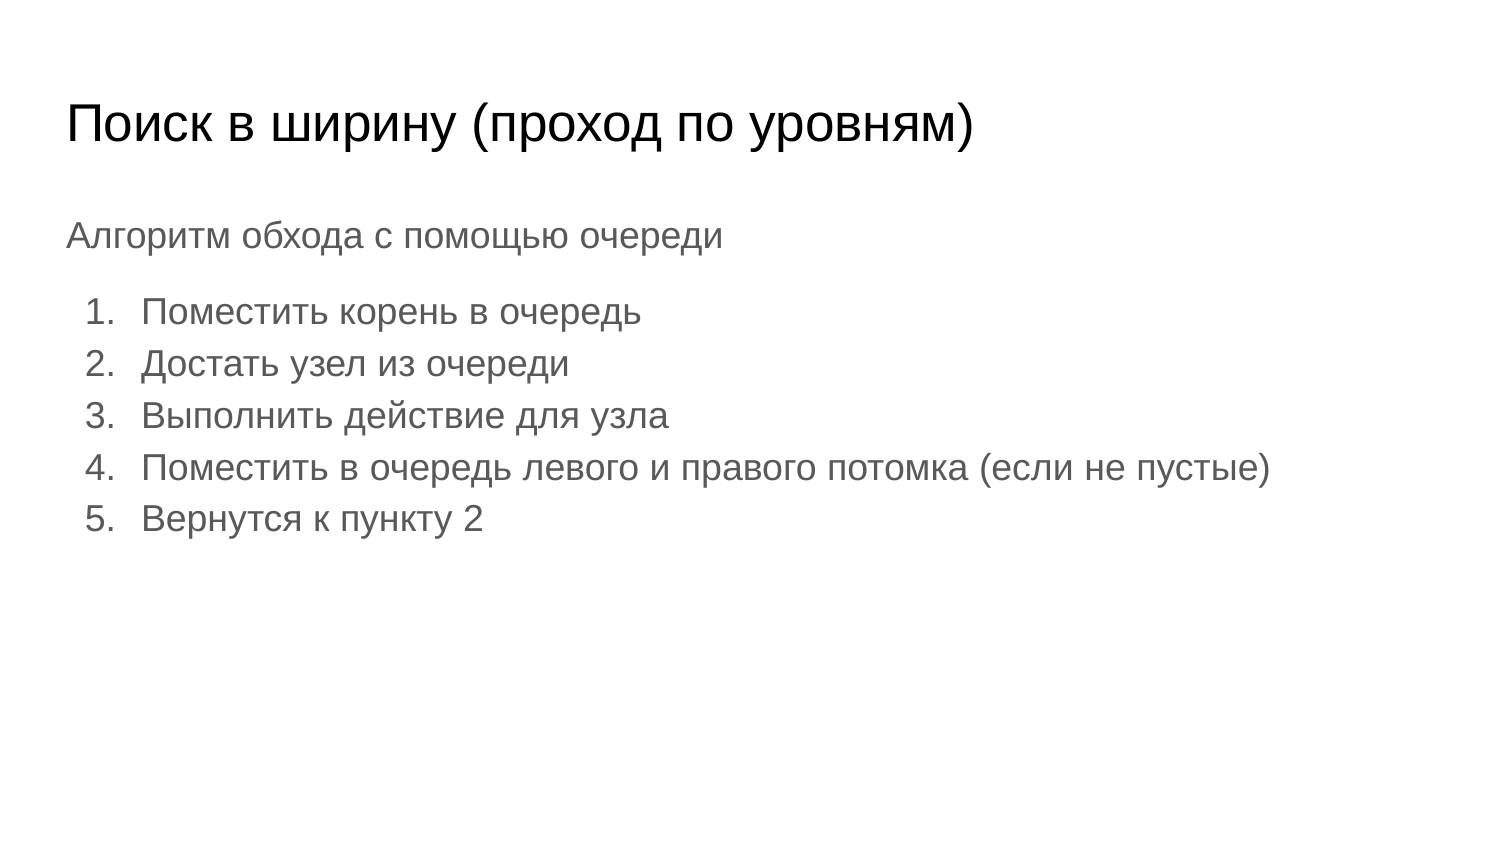

# Поиск в ширину (проход по уровням)
Алгоритм обхода с помощью очереди
Поместить корень в очередь
Достать узел из очереди
Выполнить действие для узла
Поместить в очередь левого и правого потомка (если не пустые)
Вернутся к пункту 2